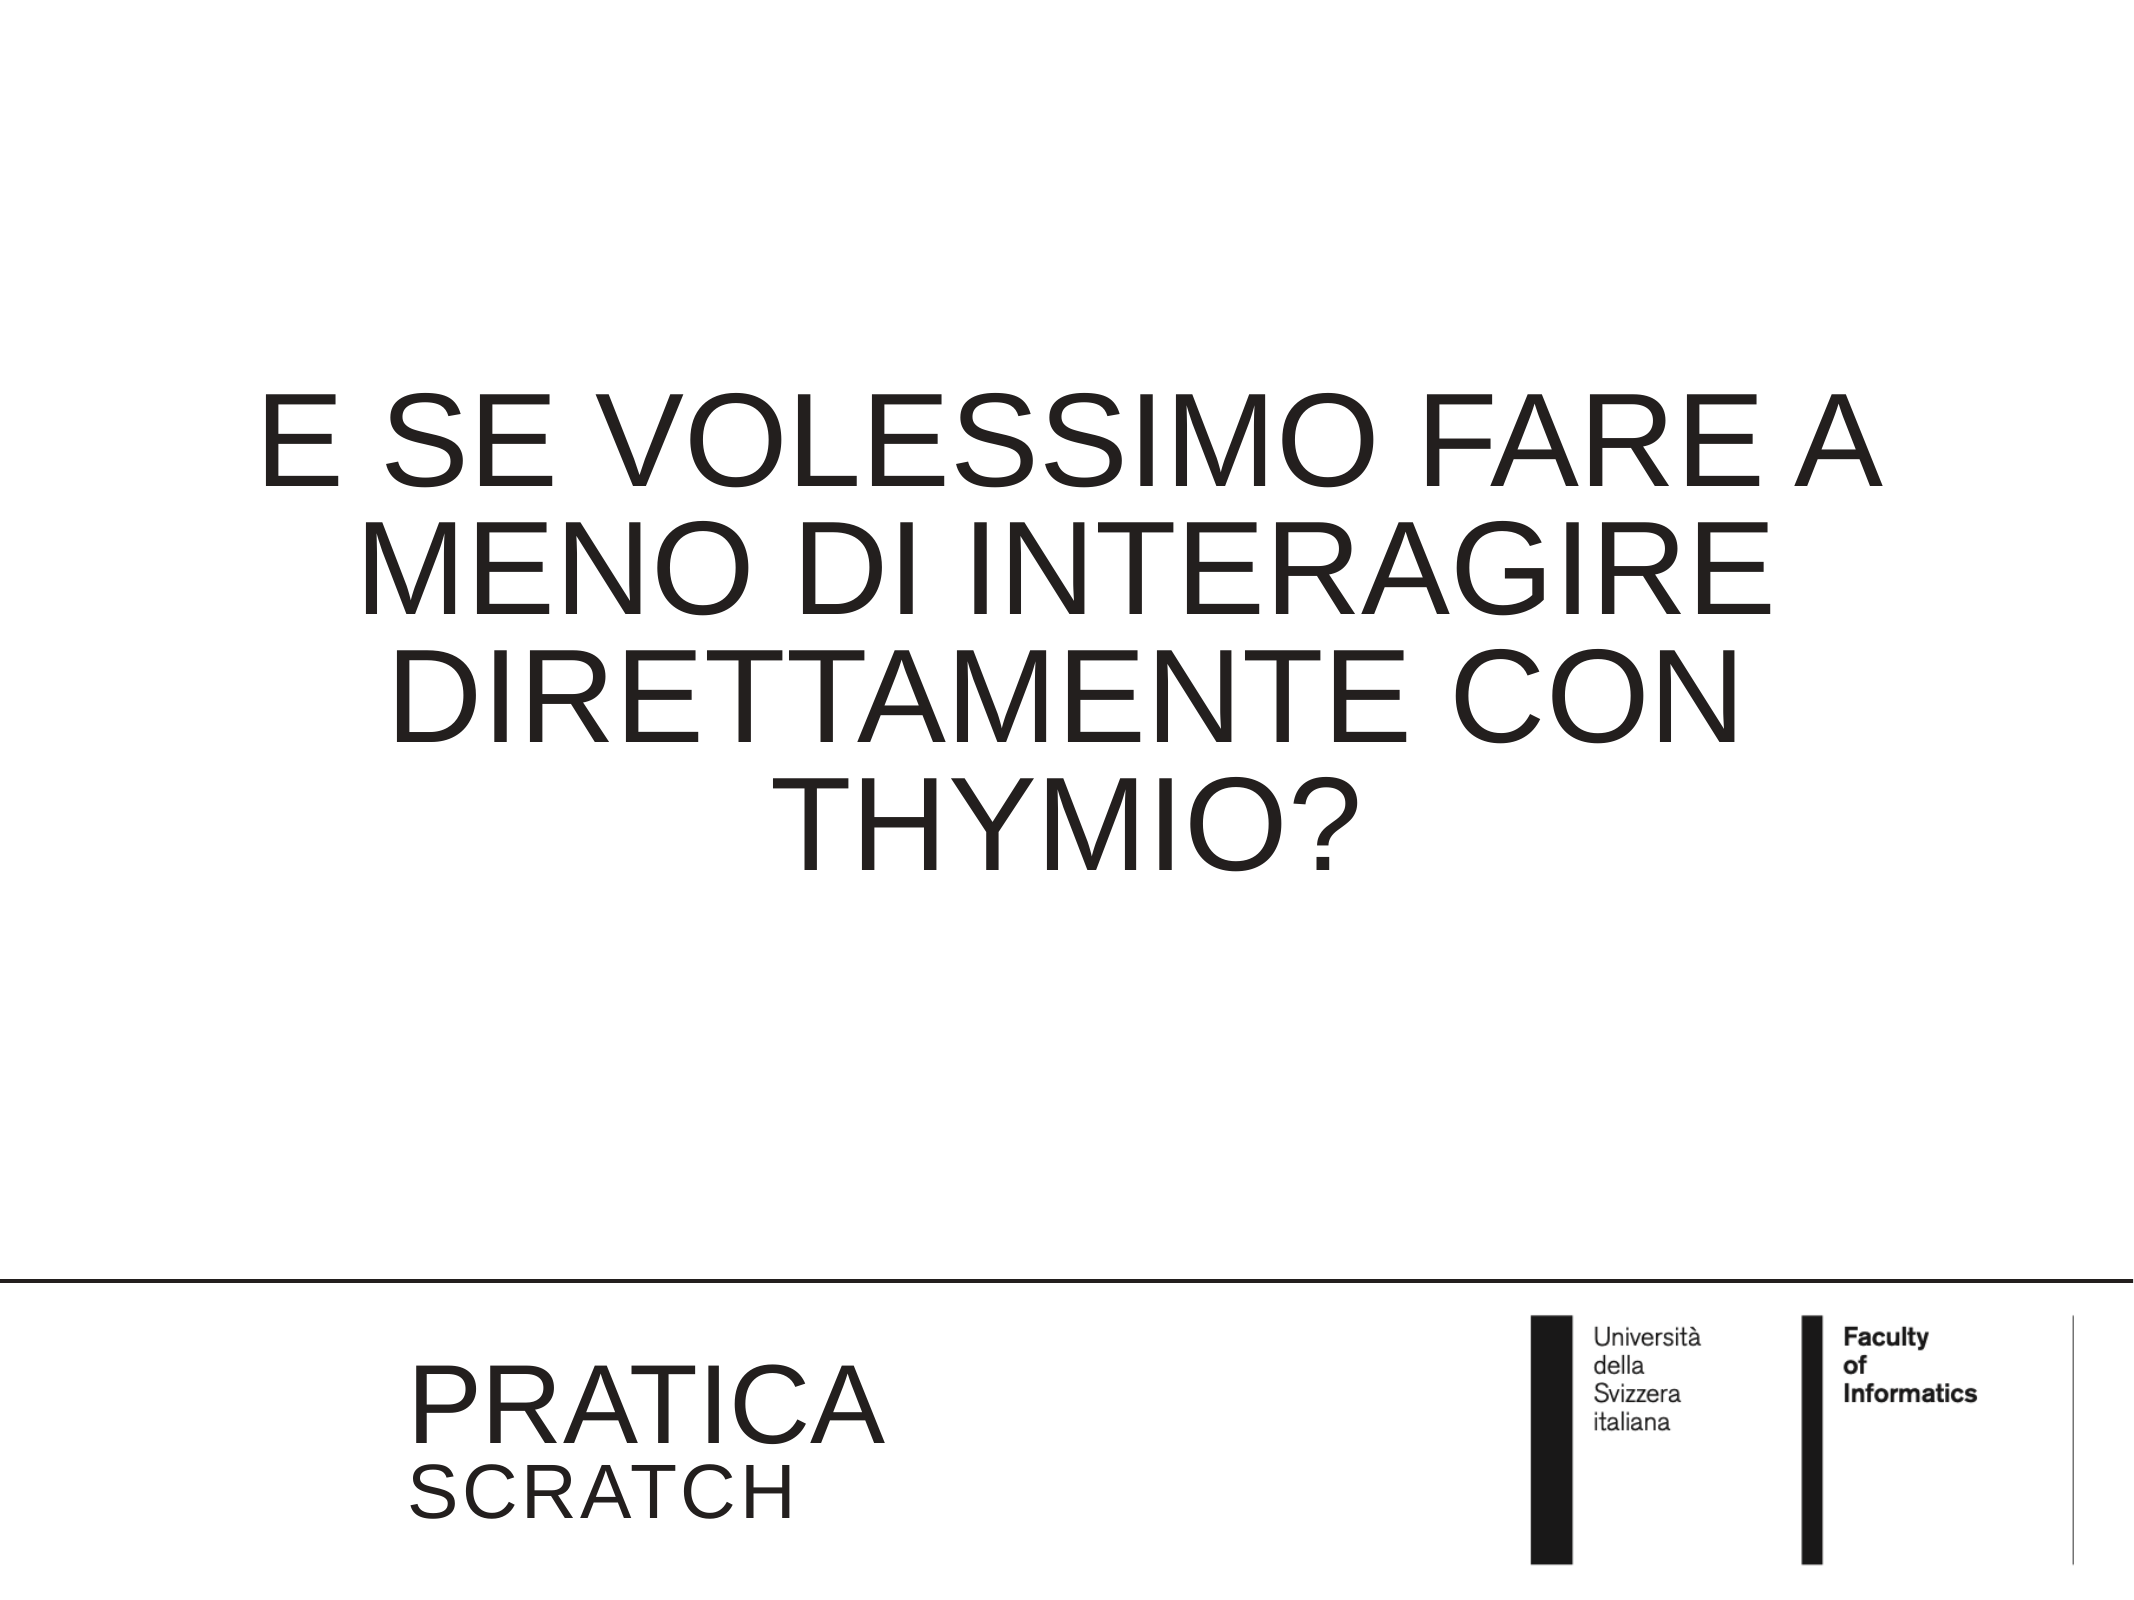

E se volessimo fare a meno di interagire DIRETTAMENTE coN thymio?

PRATICA
Scratch